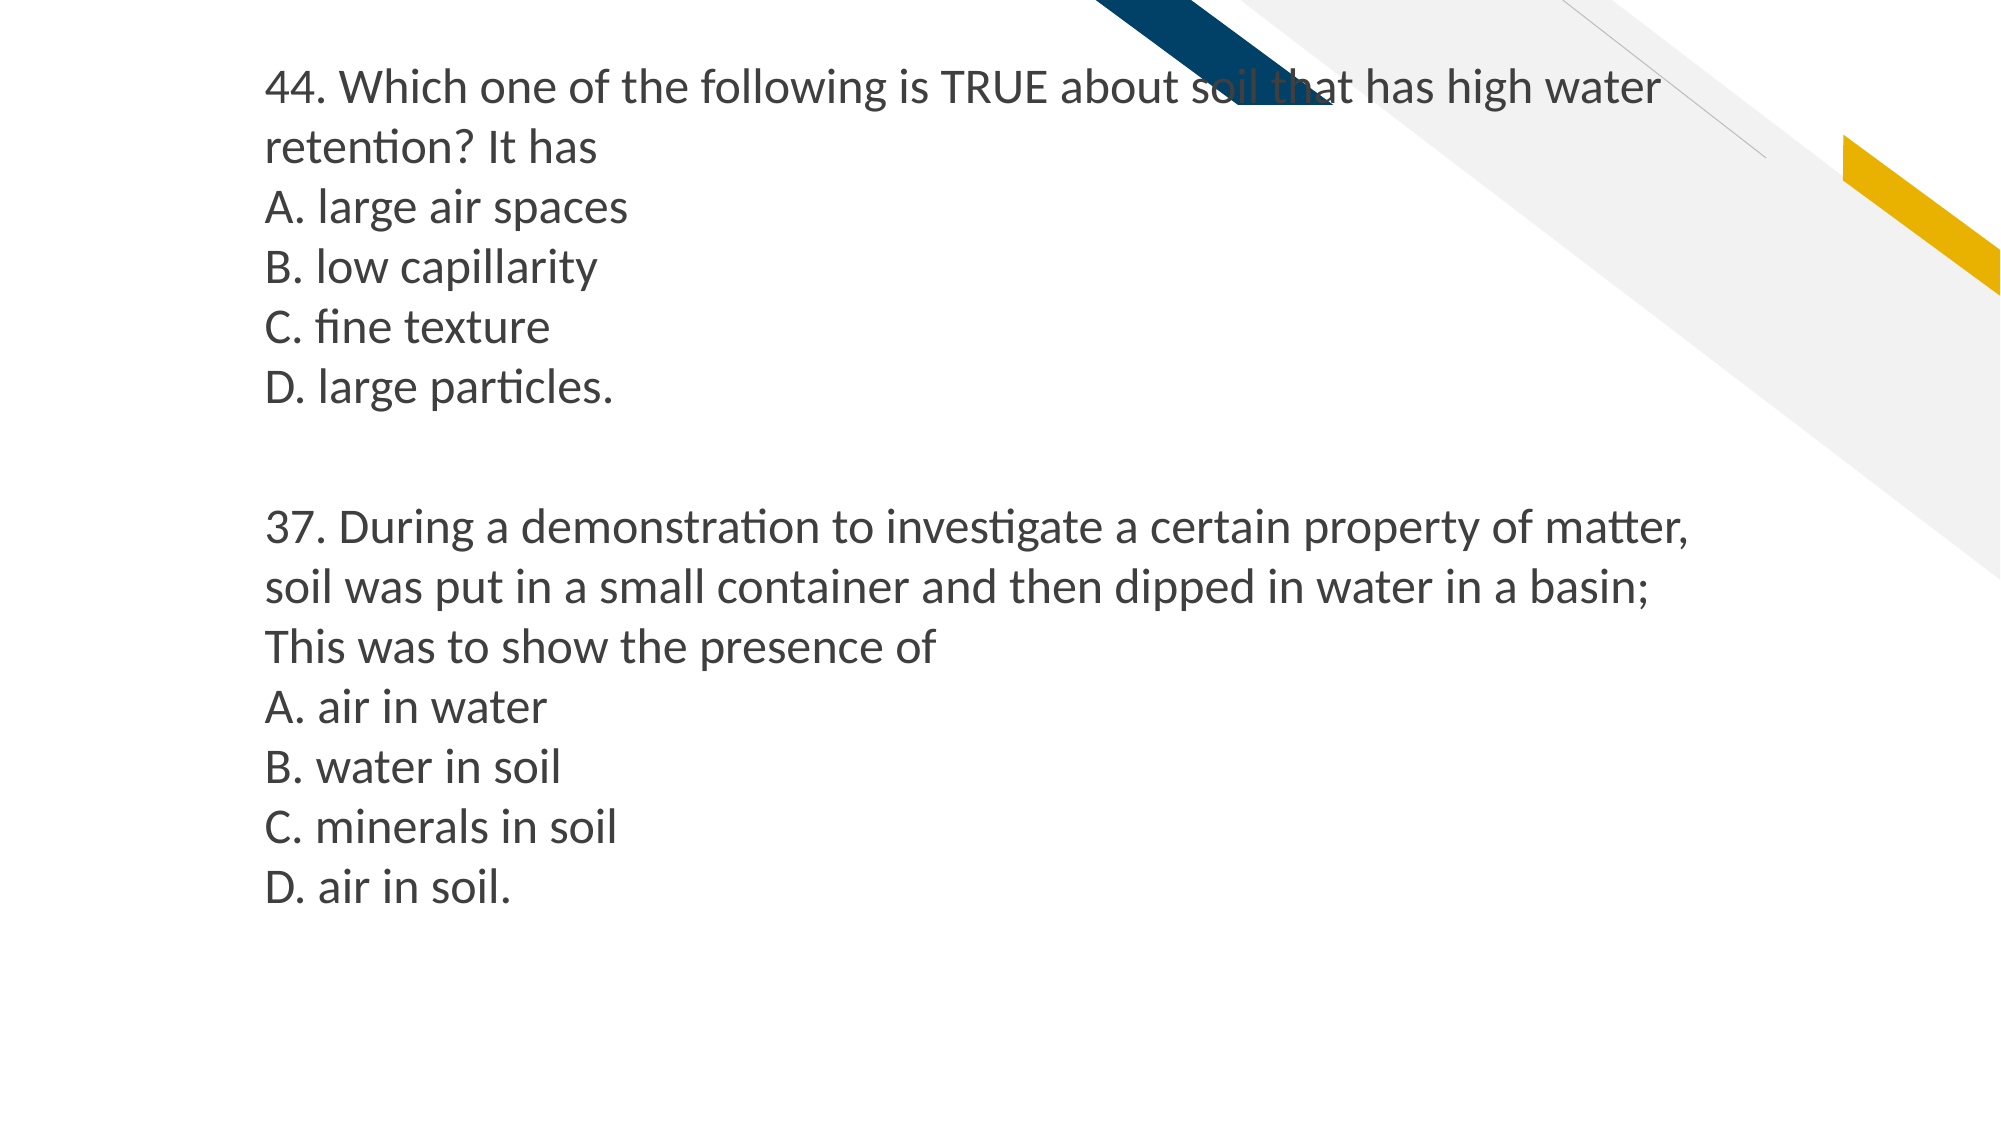

44. Which one of the following is TRUE about soil that has high water retention? It has
A. large air spaces
B. low capillarity
C. fine texture
D. large particles.
37. During a demonstration to investigate a certain property of matter, soil was put in a small container and then dipped in water in a basin;
This was to show the presence of
A. air in water
B. water in soil
C. minerals in soil
D. air in soil.